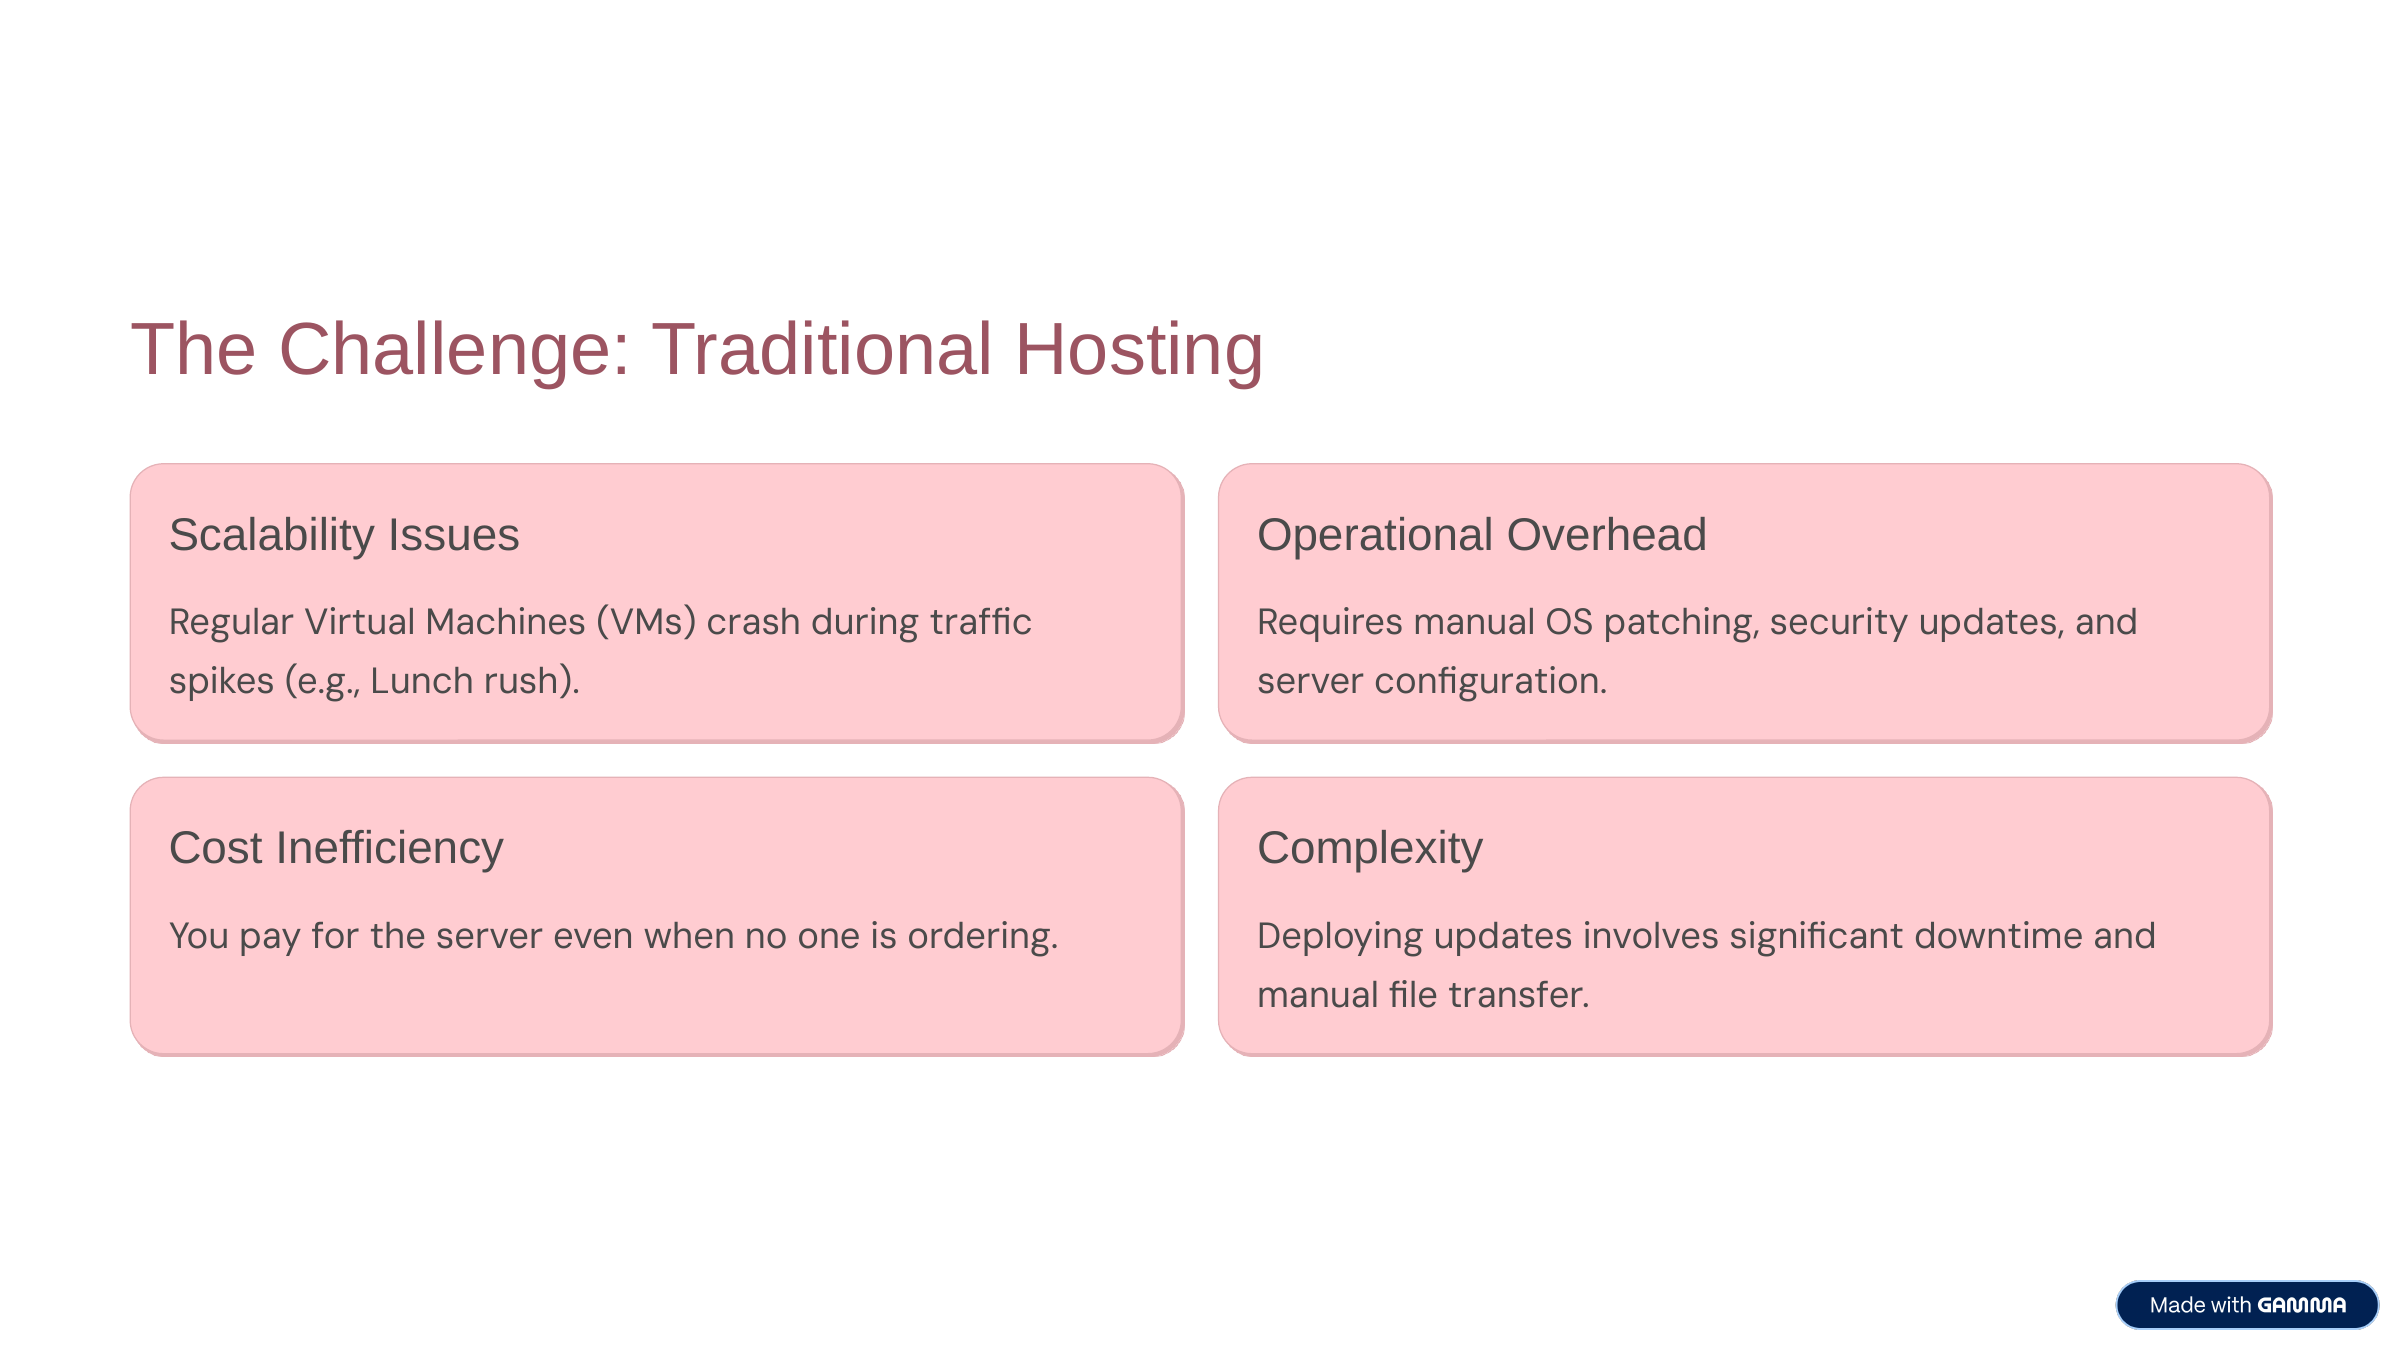

The Challenge: Traditional Hosting

Scalability Issues
Operational Overhead
Regular Virtual Machines (VMs) crash during traffic spikes (e.g., Lunch rush).
Requires manual OS patching, security updates, and server configuration.

Cost Inefficiency
Complexity
You pay for the server even when no one is ordering.
Deploying updates involves significant downtime and manual file transfer.